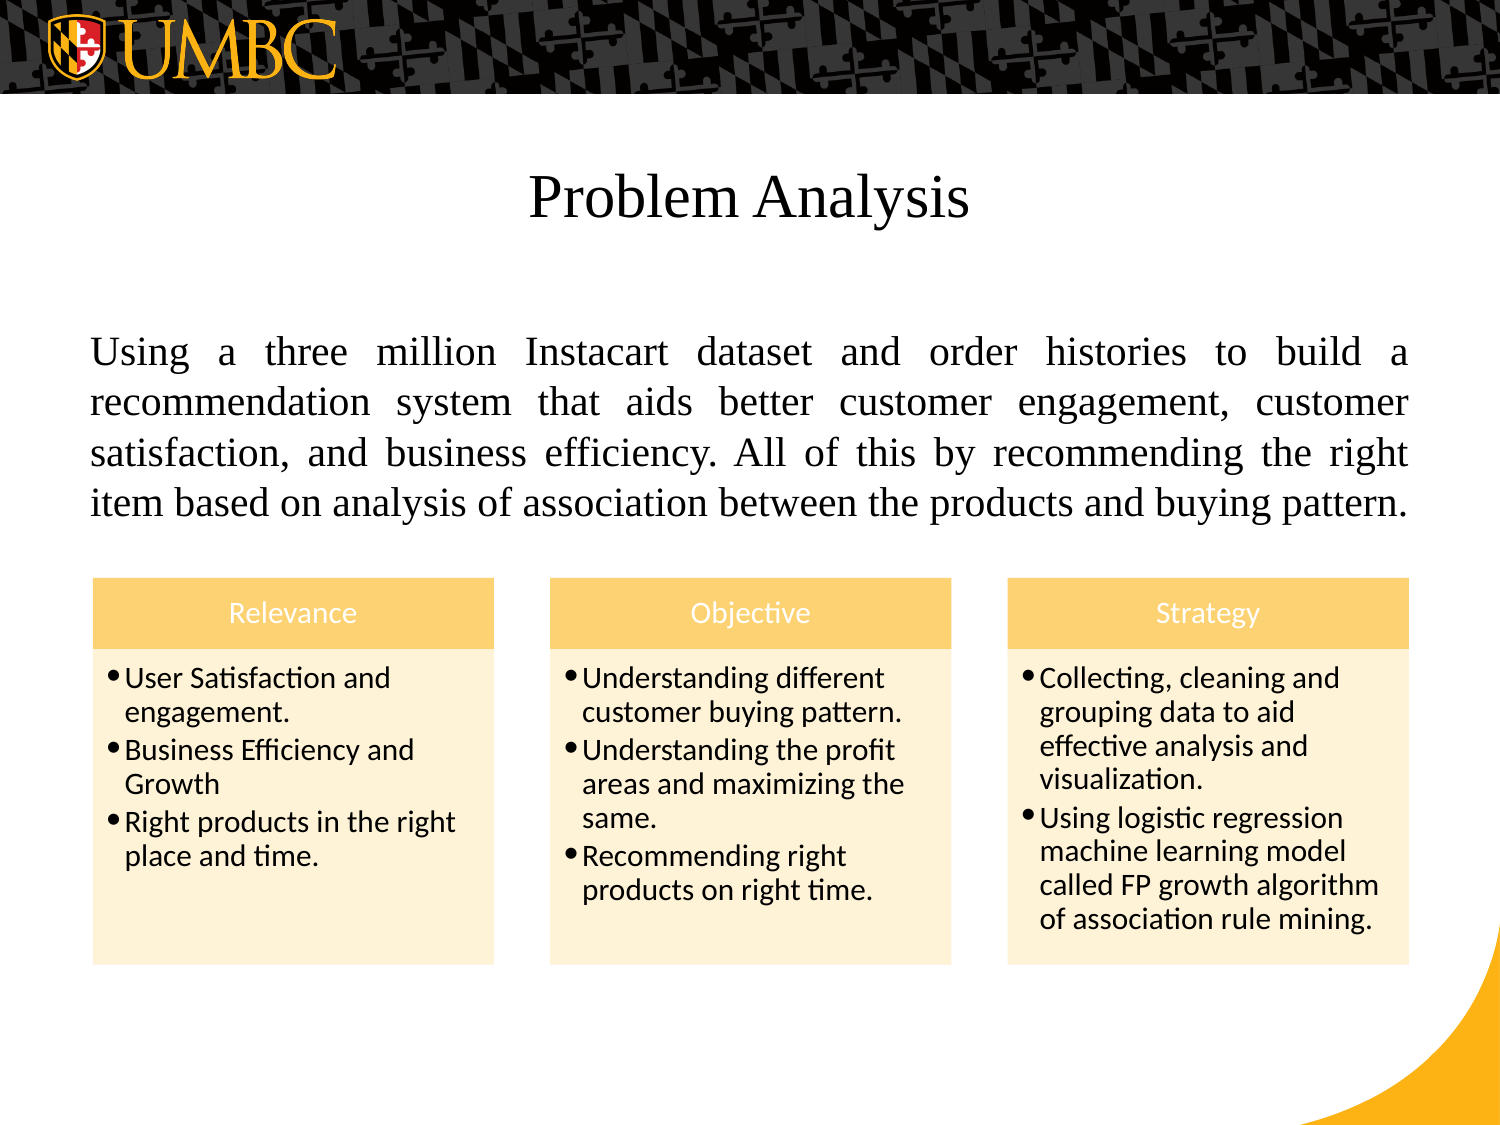

# Problem Analysis
Using a three million Instacart dataset and order histories to build a recommendation system that aids better customer engagement, customer satisfaction, and business efficiency. All of this by recommending the right item based on analysis of association between the products and buying pattern.

Relevance

Objective

Strategy

User Satisfaction and engagement.
Business Efficiency and Growth
Right products in the right place and time.

Understanding different customer buying pattern.
Understanding the profit areas and maximizing the same.
Recommending right products on right time.

Collecting, cleaning and grouping data to aid effective analysis and visualization.
Using logistic regression machine learning model called FP growth algorithm of association rule mining.